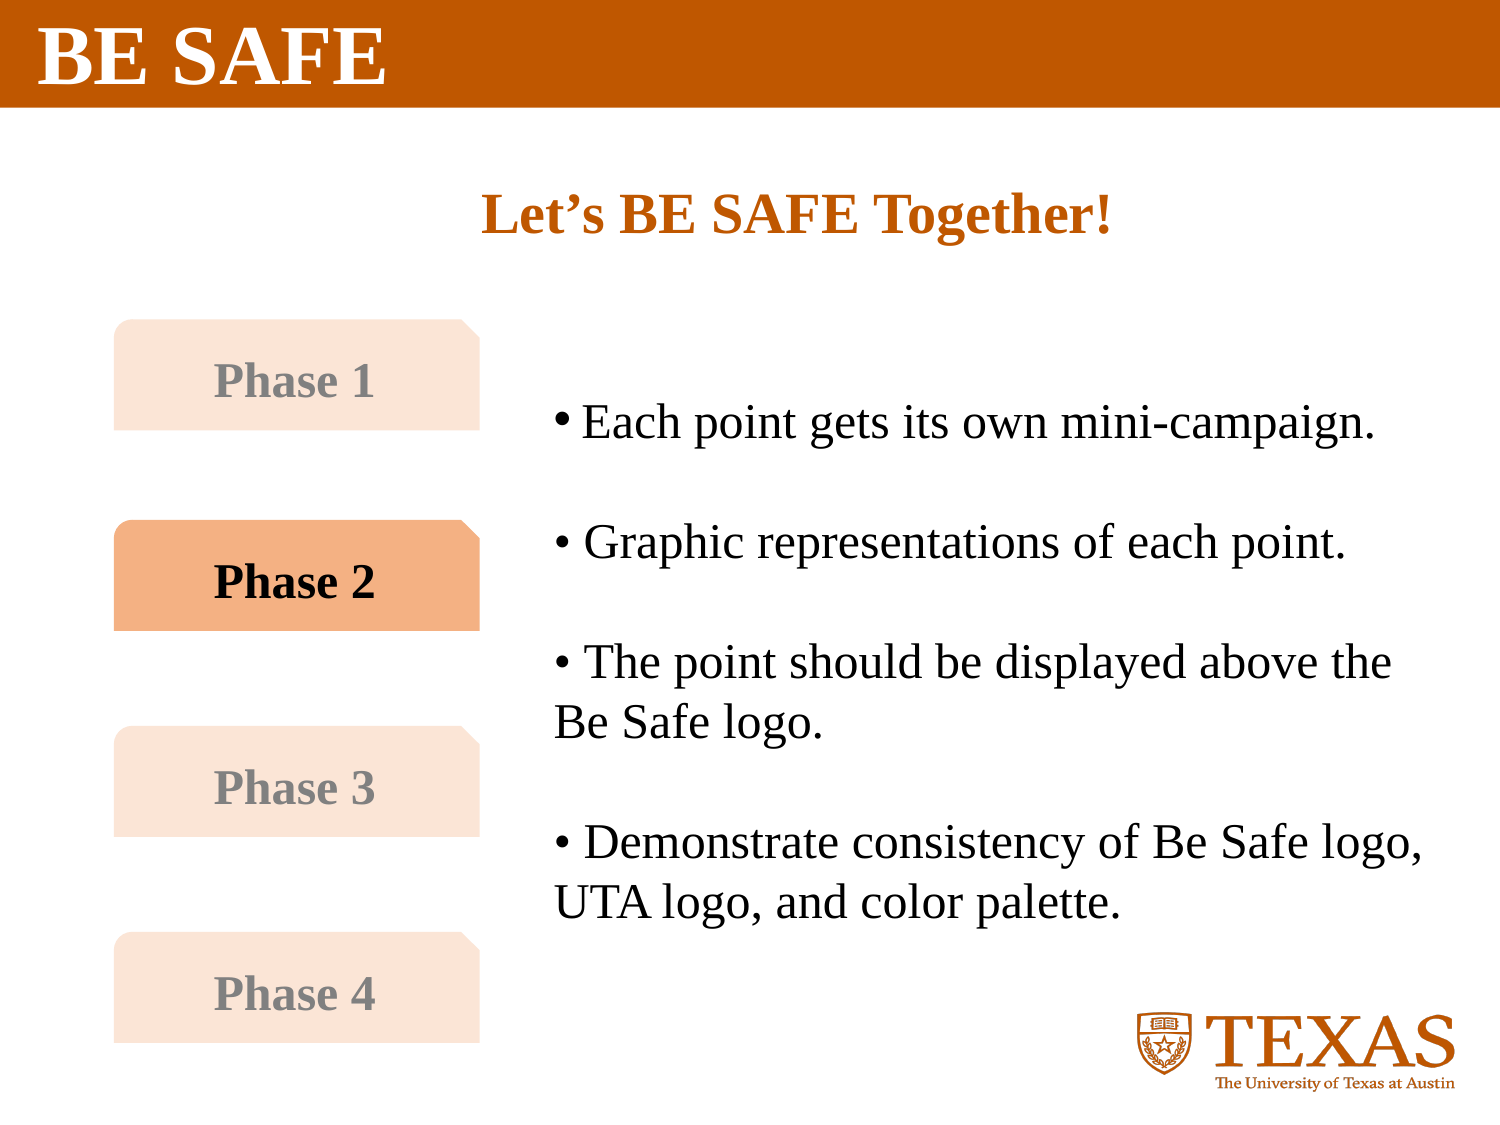

Let’s BE SAFE Together!
Phase 1
Phase 2
Phase 3
Phase 4

Each point gets its own mini-campaign.

• Graphic representations of each point.

• The point should be displayed above the Be Safe logo.

• Demonstrate consistency of Be Safe logo, UTA logo, and color palette.